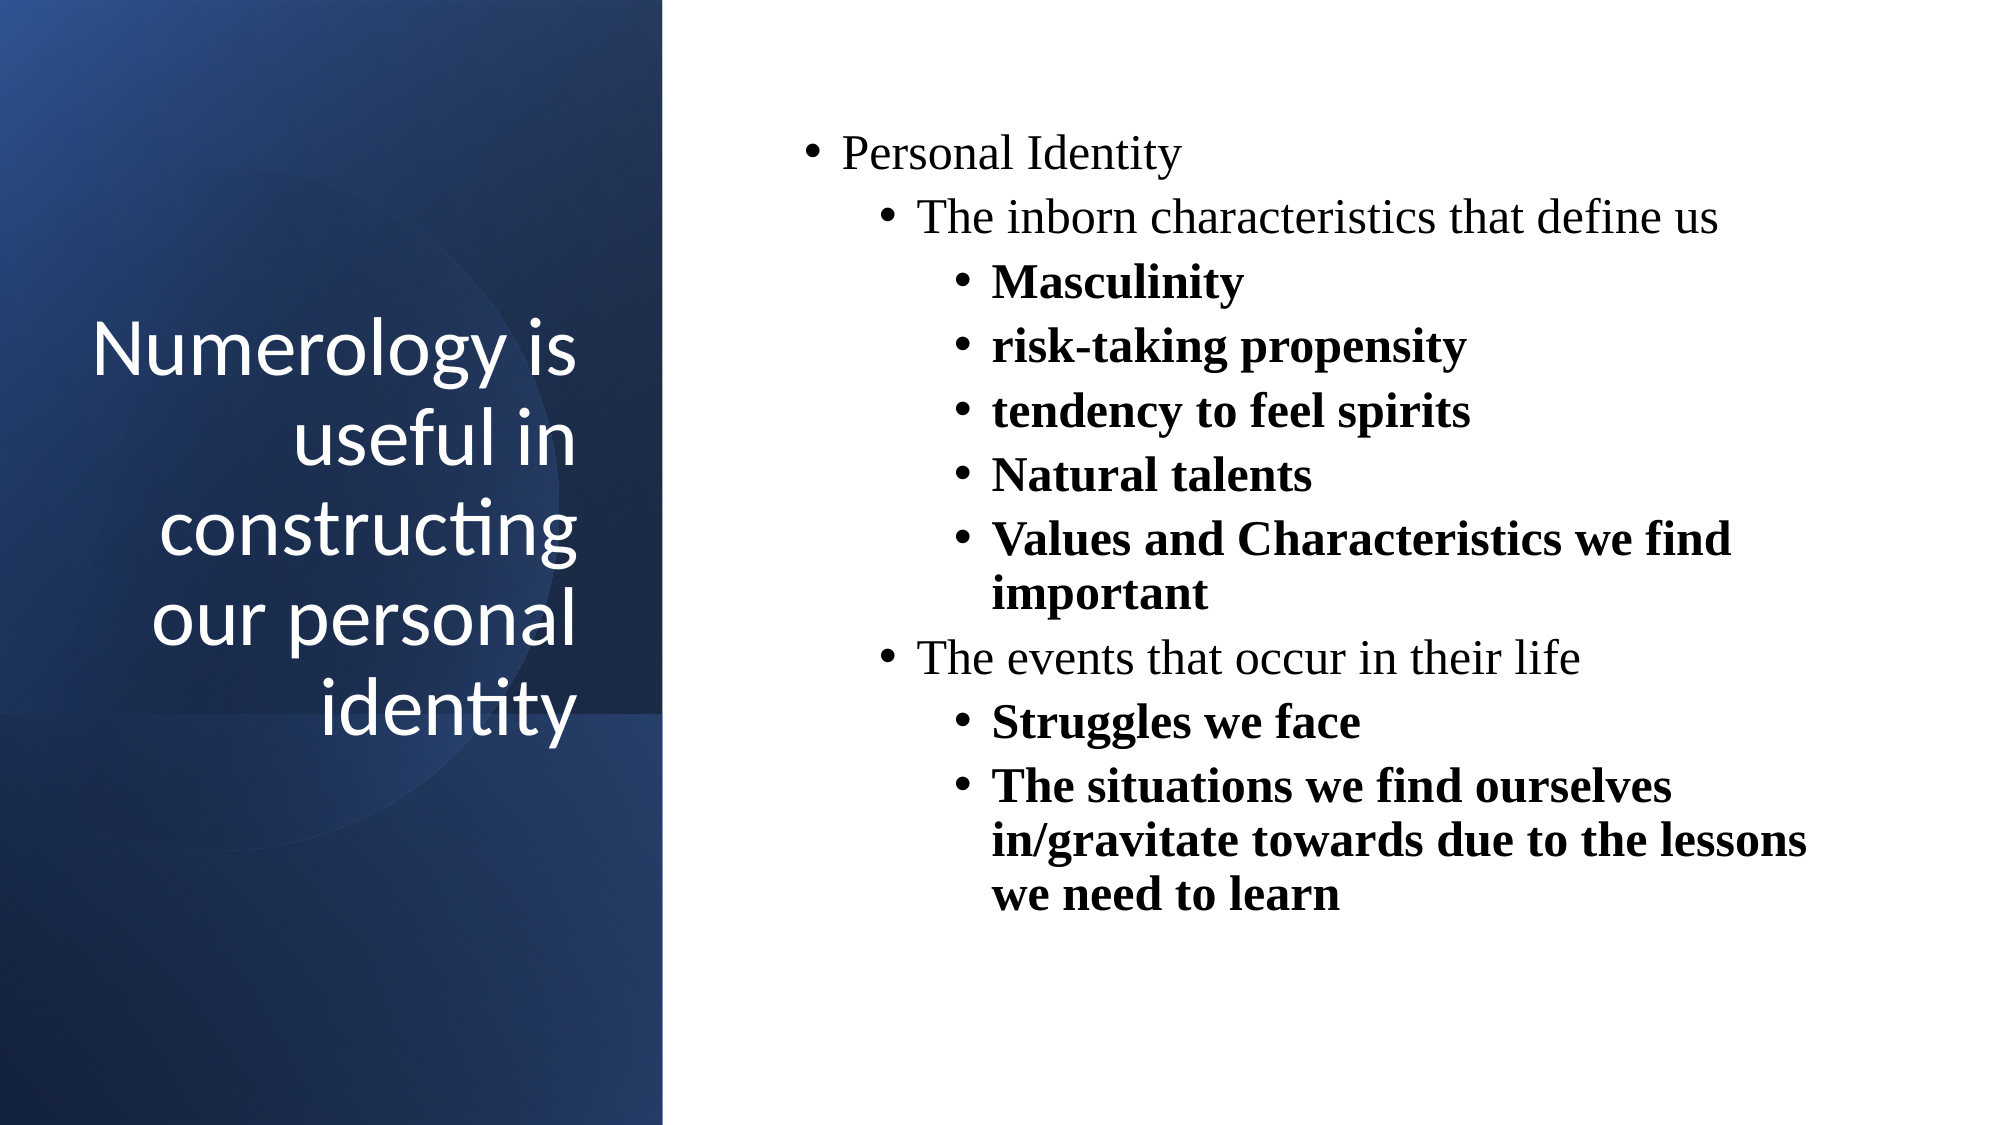

Personal Identity
The inborn characteristics that define us
Masculinity
risk-taking propensity
tendency to feel spirits
Natural talents
Values and Characteristics we find important
The events that occur in their life
Struggles we face
The situations we find ourselves in/gravitate towards due to the lessons we need to learn

# Numerology is useful in constructing our personal identity